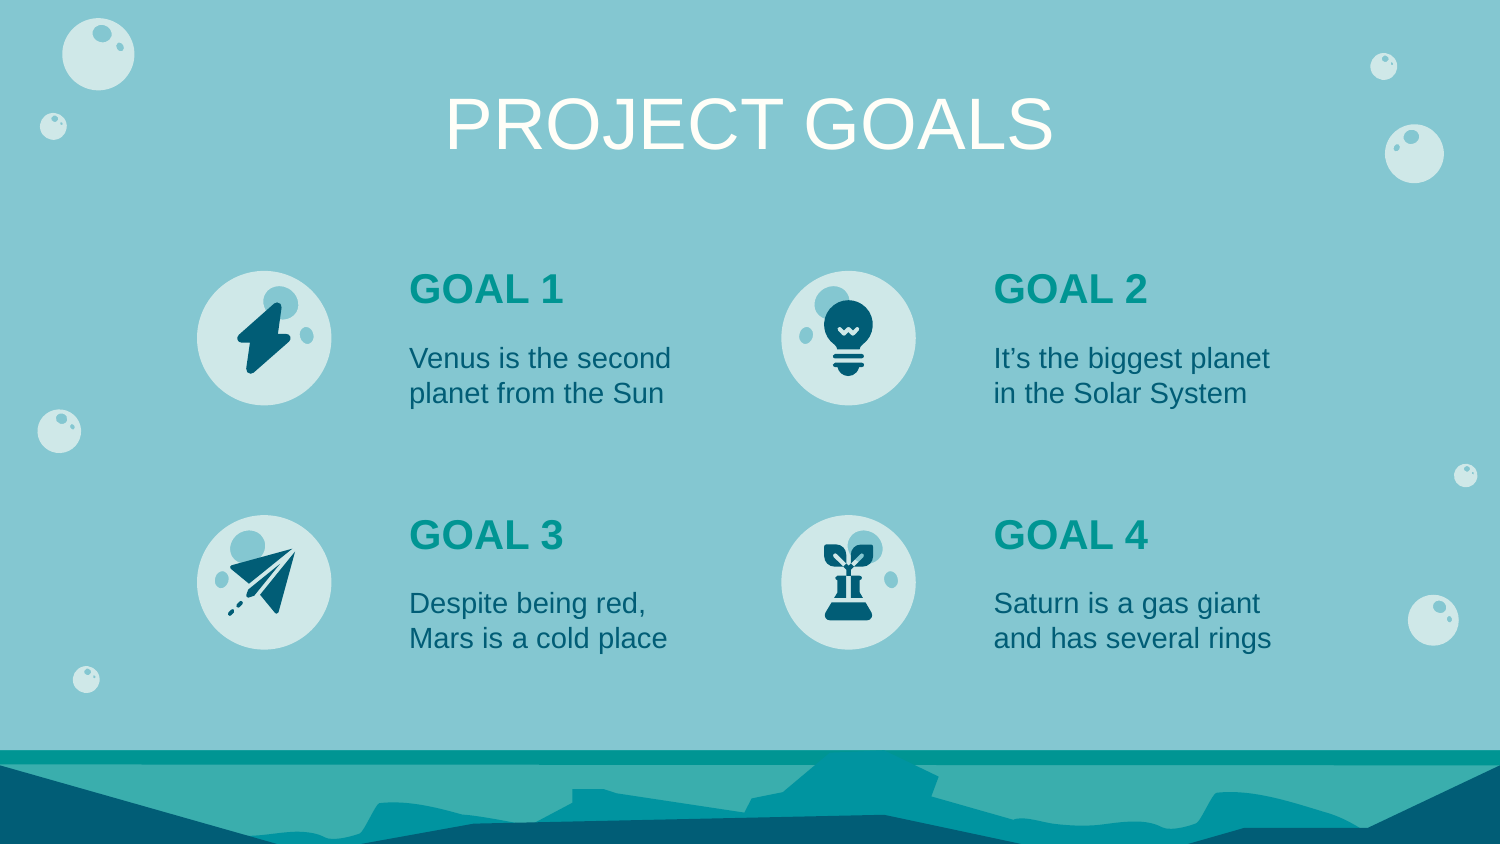

# PROJECT GOALS
GOAL 1
GOAL 2

Venus is the second planet from the Sun
It’s the biggest planet in the Solar System
GOAL 3
GOAL 4

Despite being red, Mars is a cold place
Saturn is a gas giant and has several rings